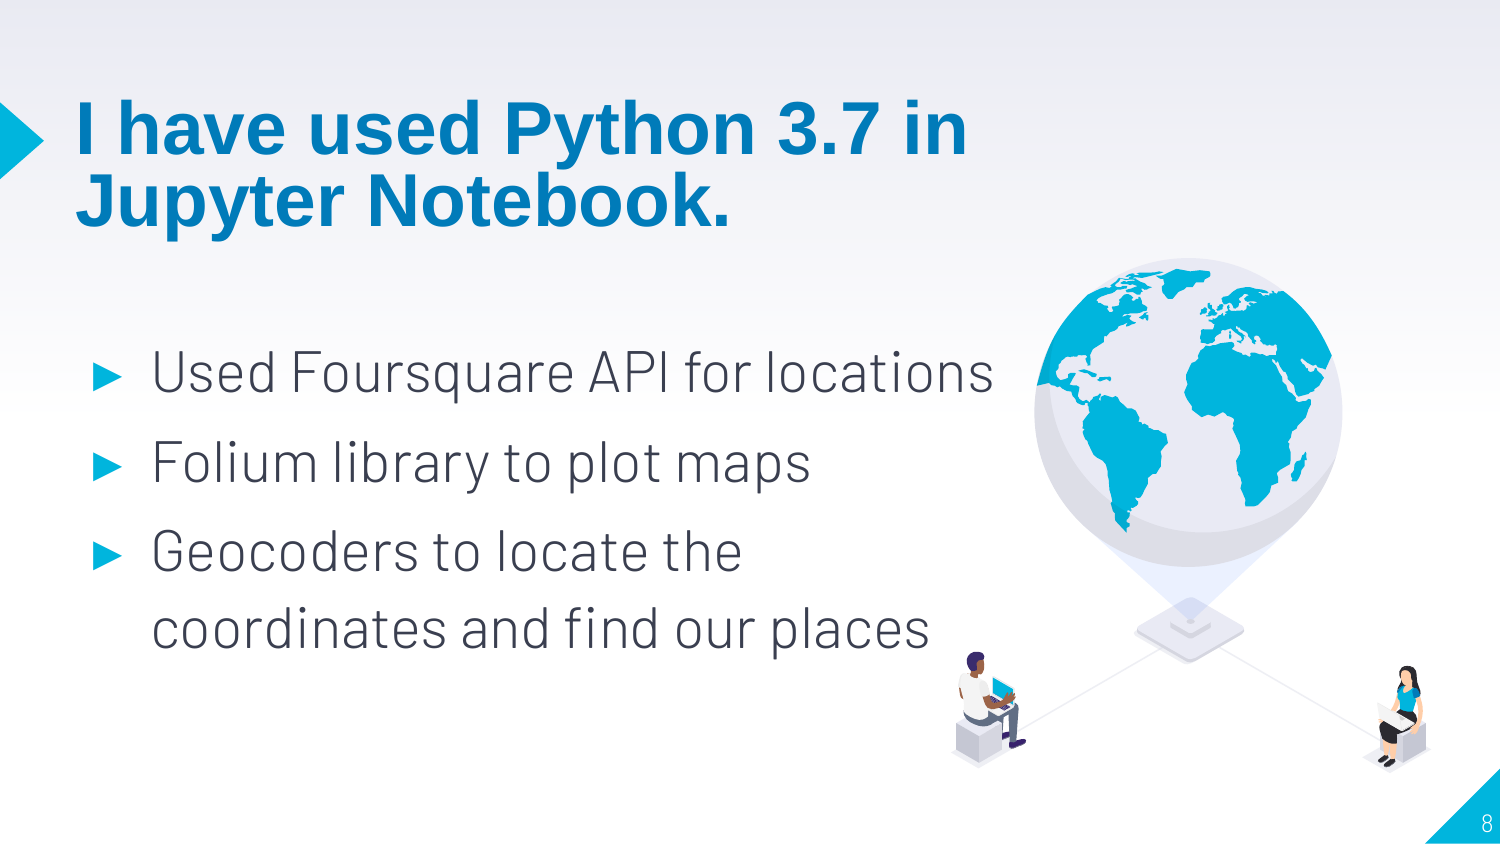

# I have used Python 3.7 in Jupyter Notebook.

Used Foursquare API for locations
Folium library to plot maps
Geocoders to locate the coordinates and find our places
8